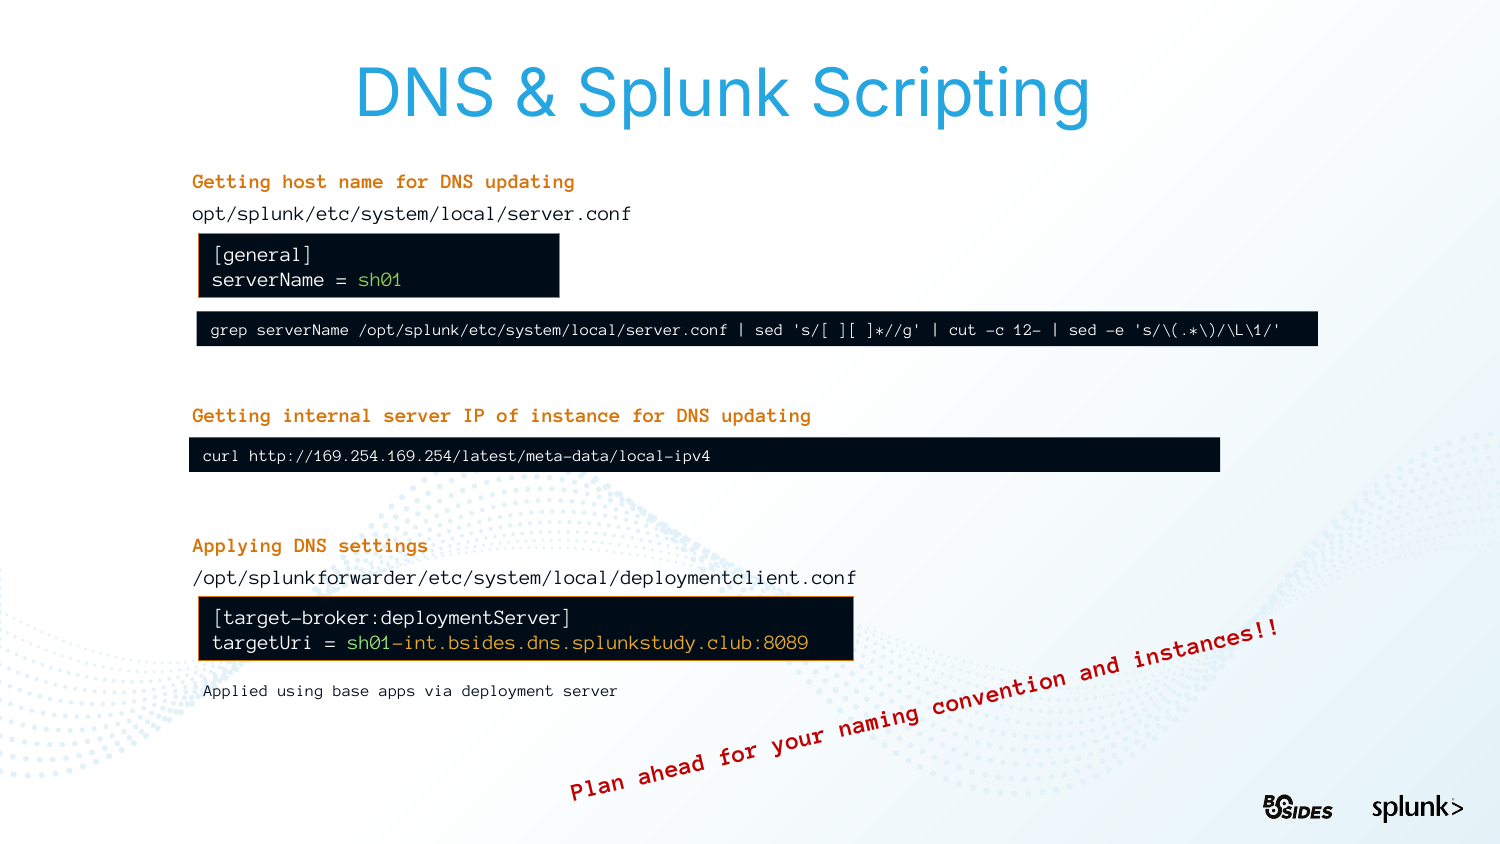

DNS & Splunk Scripting
Getting host name for DNS updating
opt/splunk/etc/system/local/server.conf
[general]
serverName = sh01
grep serverName /opt/splunk/etc/system/local/server.conf | sed 's/[ ][ ]*//g' | cut -c 12- | sed -e 's/\(.*\)/\L\1/'
Getting internal server IP of instance for DNS updating
curl http://169.254.169.254/latest/meta-data/local-ipv4
Applying DNS settings
/opt/splunkforwarder/etc/system/local/deploymentclient.conf
[target-broker:deploymentServer]
targetUri = sh01-int.bsides.dns.splunkstudy.club:8089
Applied using base apps via deployment server
Plan ahead for your naming convention and instances!!